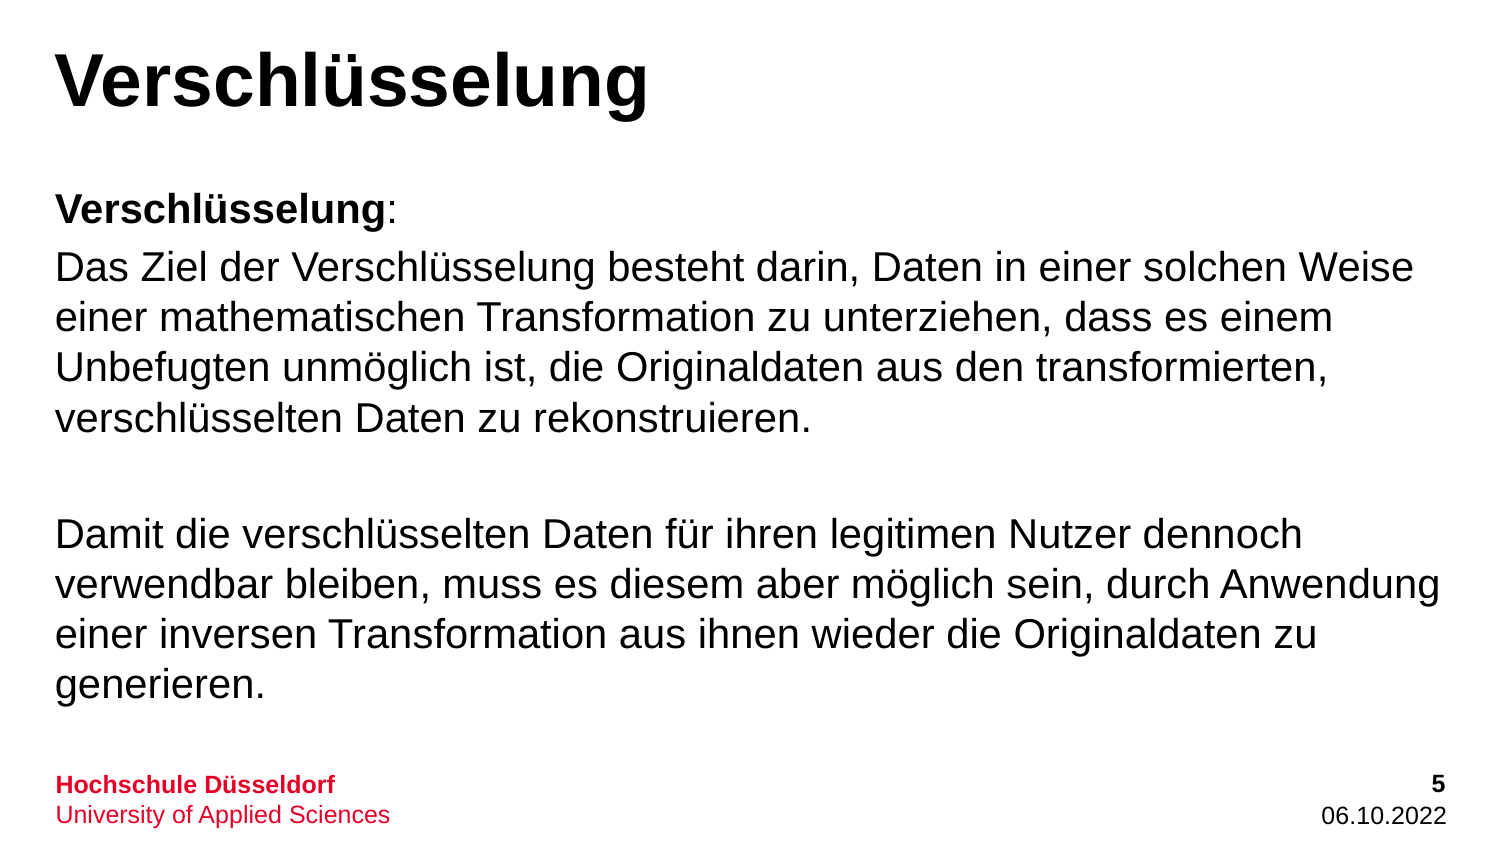

# Verschlüsselung
Verschlüsselung:
Das Ziel der Verschlüsselung besteht darin, Daten in einer solchen Weise einer mathematischen Transformation zu unterziehen, dass es einem Unbefugten unmöglich ist, die Originaldaten aus den transformierten, verschlüsselten Daten zu rekonstruieren.

Damit die verschlüsselten Daten für ihren legitimen Nutzer dennoch verwendbar bleiben, muss es diesem aber möglich sein, durch Anwendung einer inversen Transformation aus ihnen wieder die Originaldaten zu generieren.
5

06.10.2022